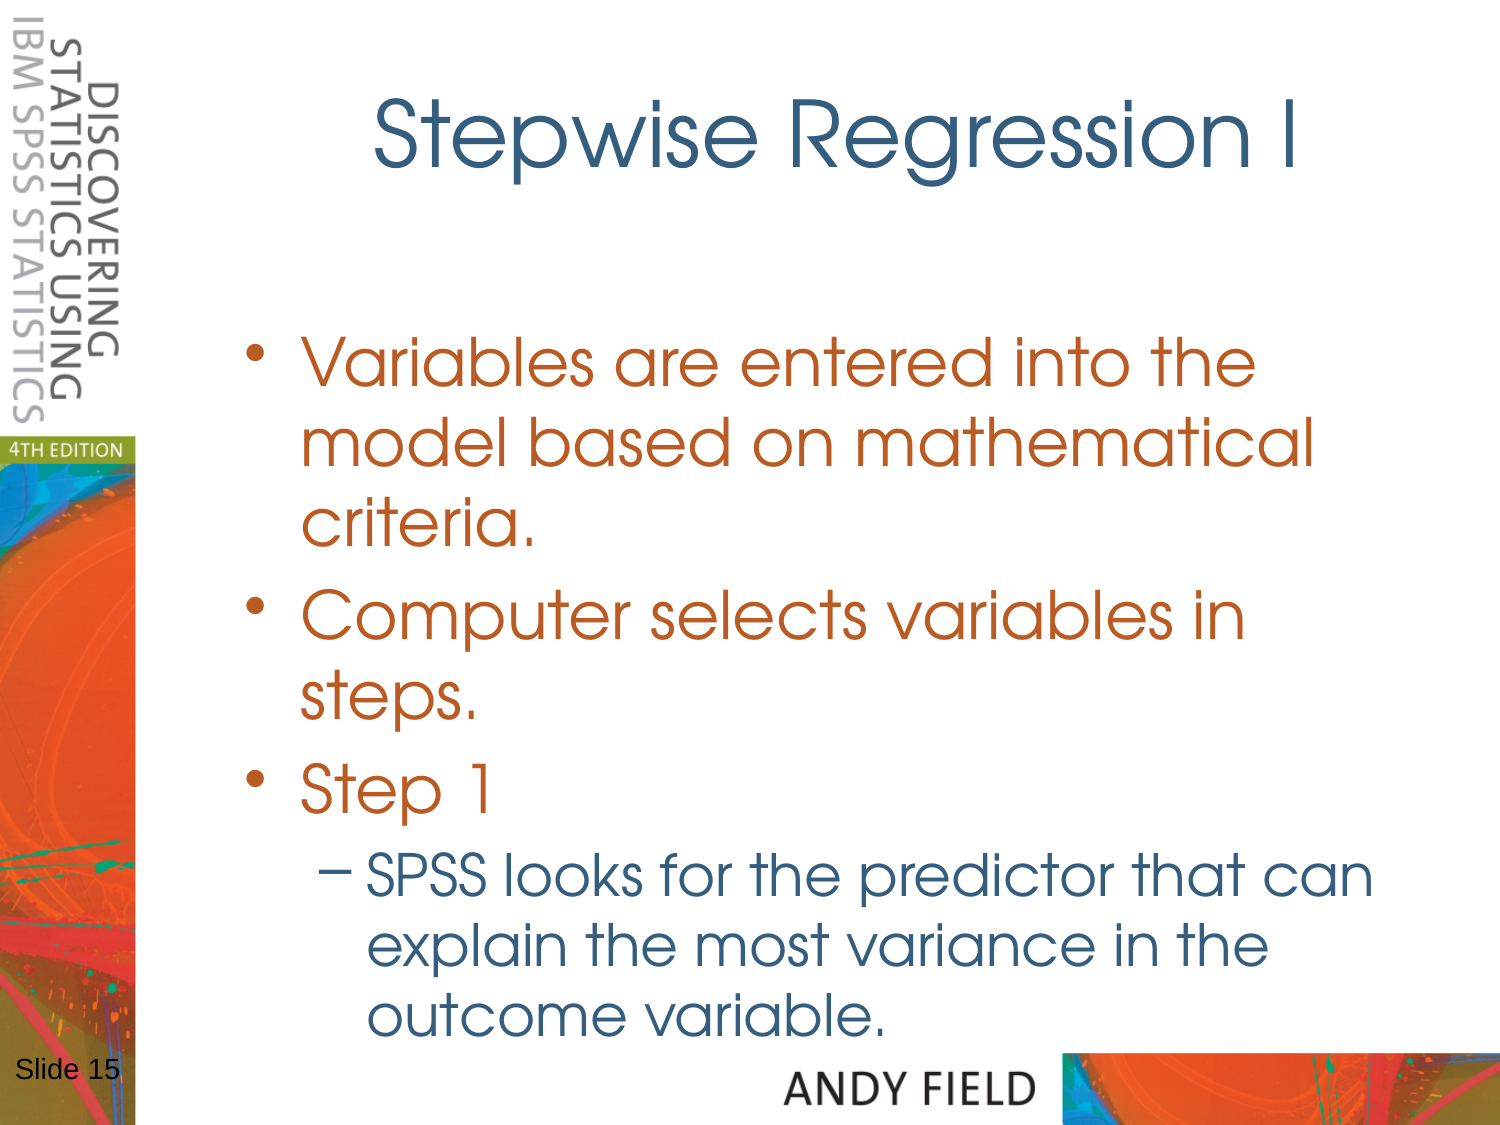

# Stepwise Regression I
Variables are entered into the model based on mathematical criteria.
Computer selects variables in steps.
Step 1
SPSS looks for the predictor that can explain the most variance in the outcome variable.
Slide 15